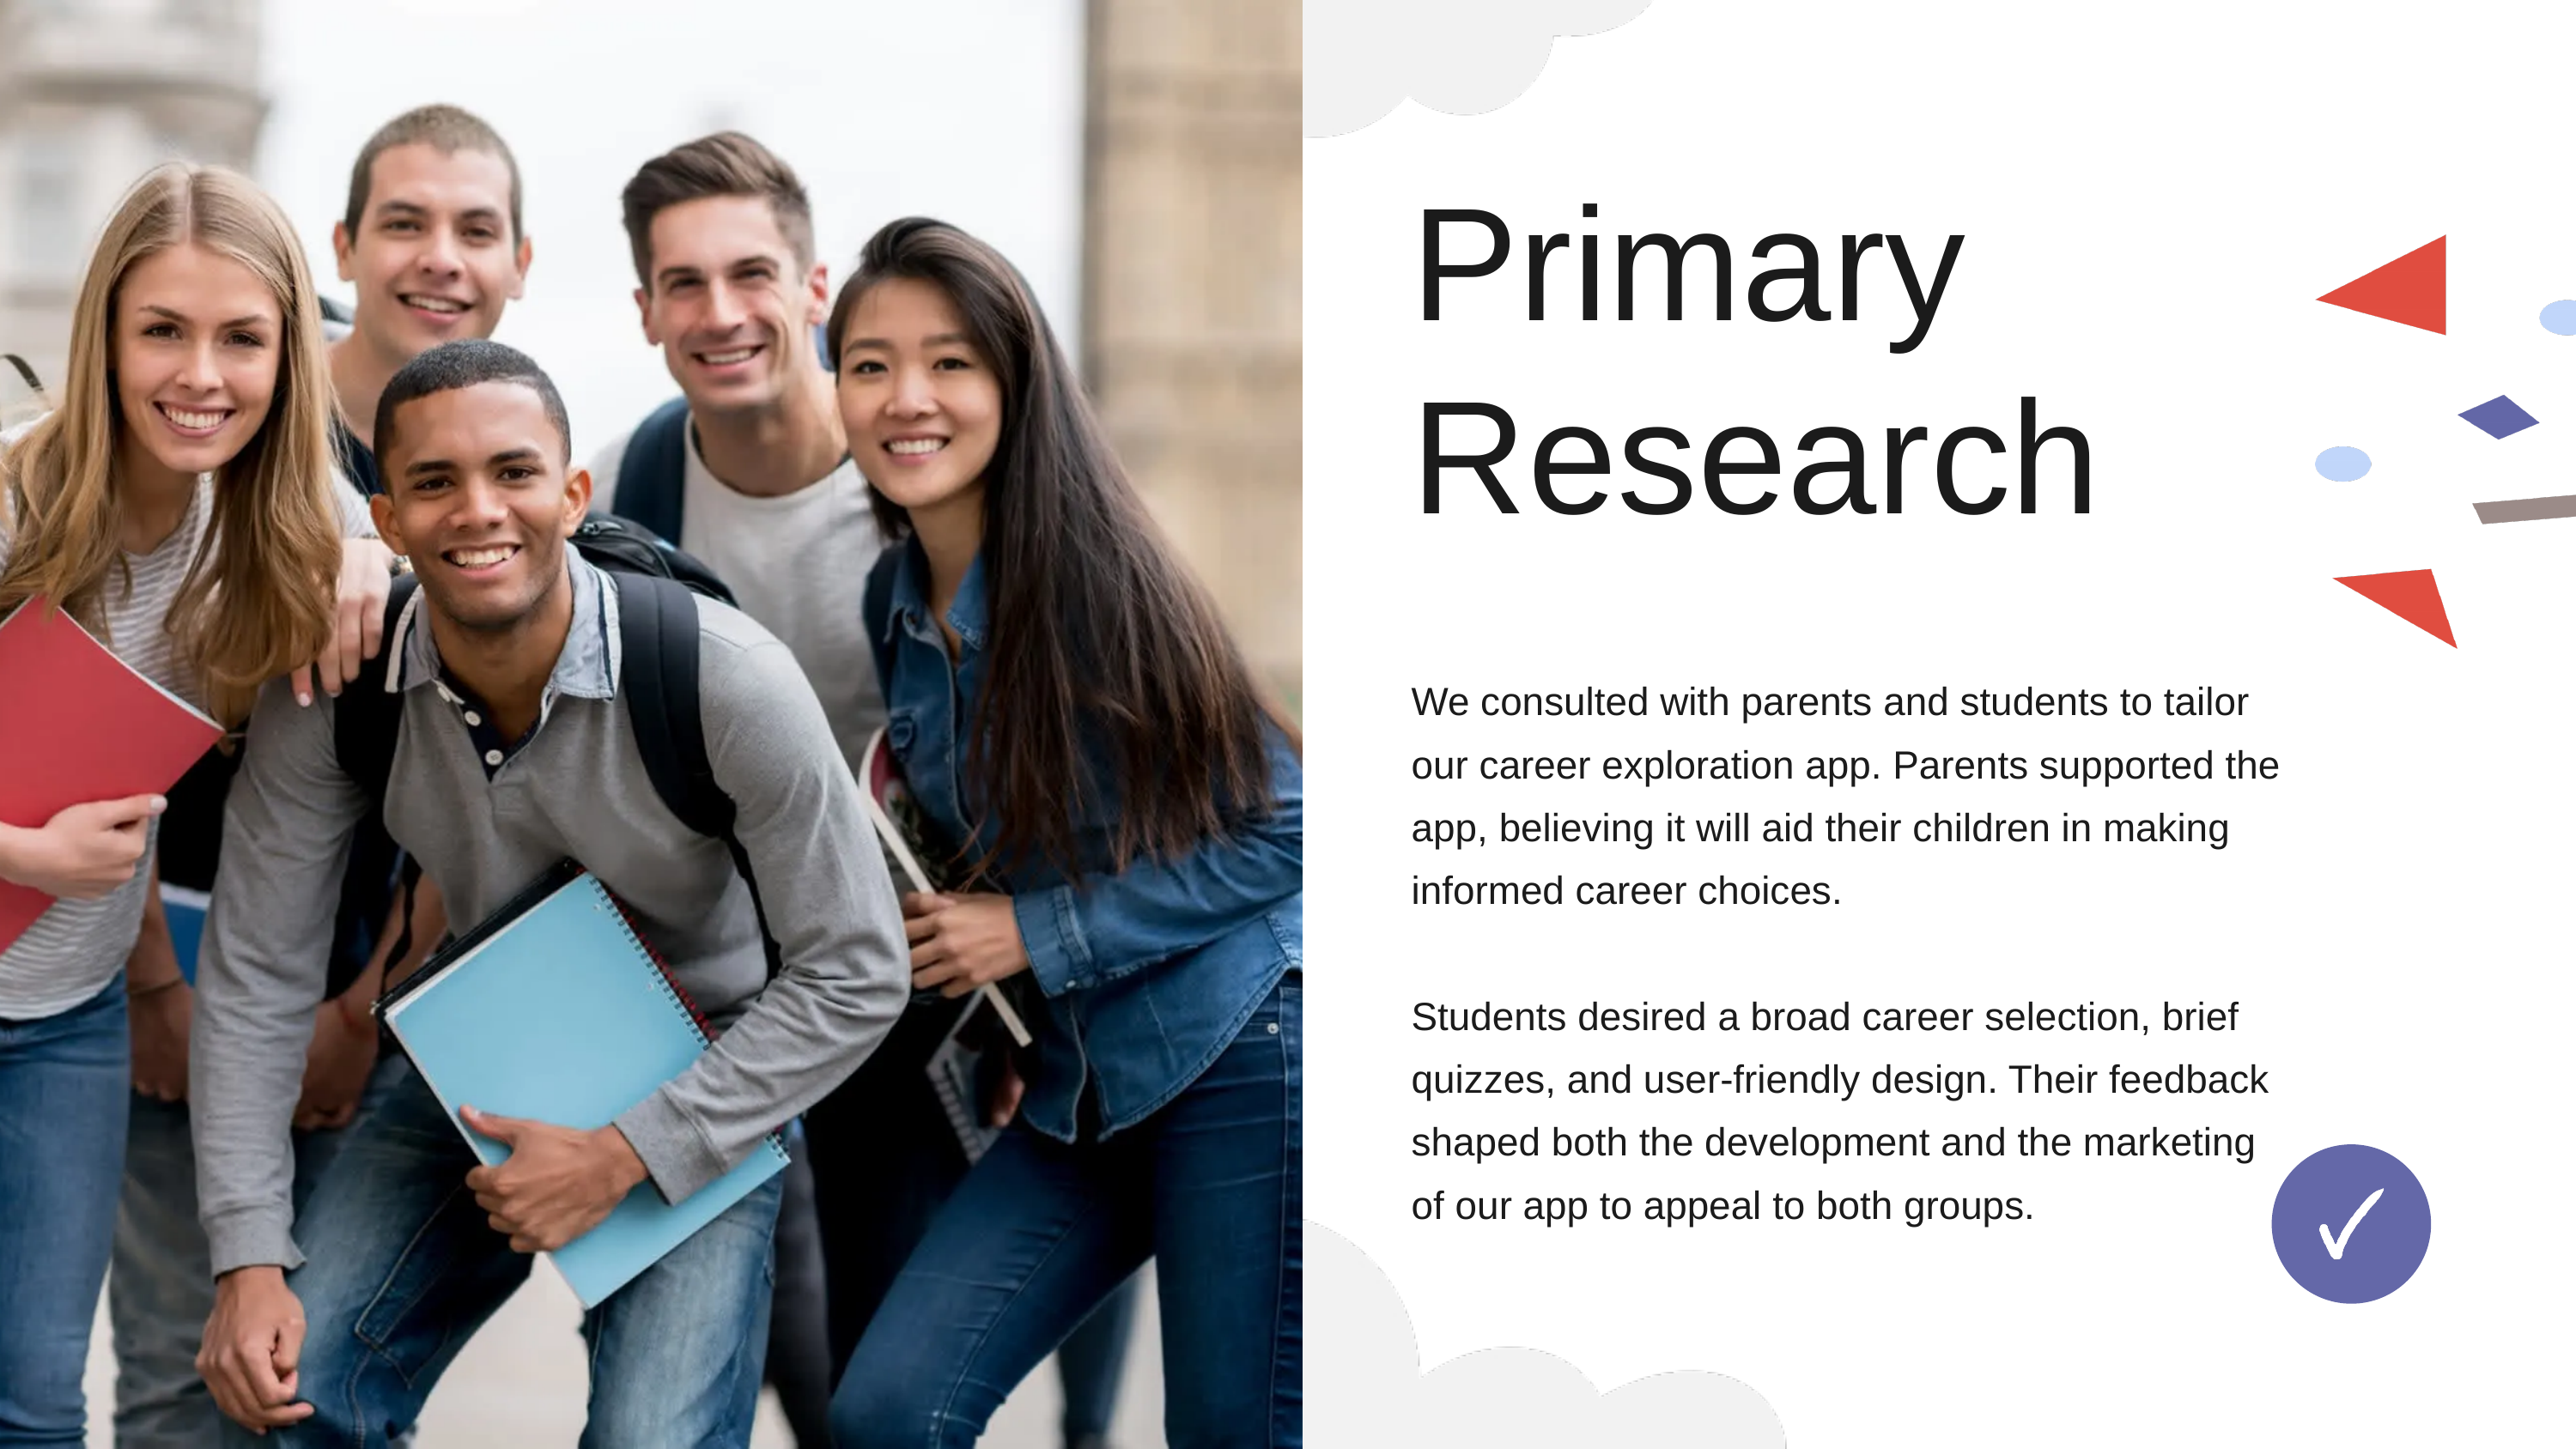

Primary Research

We consulted with parents and students to tailor our career exploration app. Parents supported the app, believing it will aid their children in making informed career choices.

Students desired a broad career selection, brief quizzes, and user-friendly design. Their feedback shaped both the development and the marketing of our app to appeal to both groups.